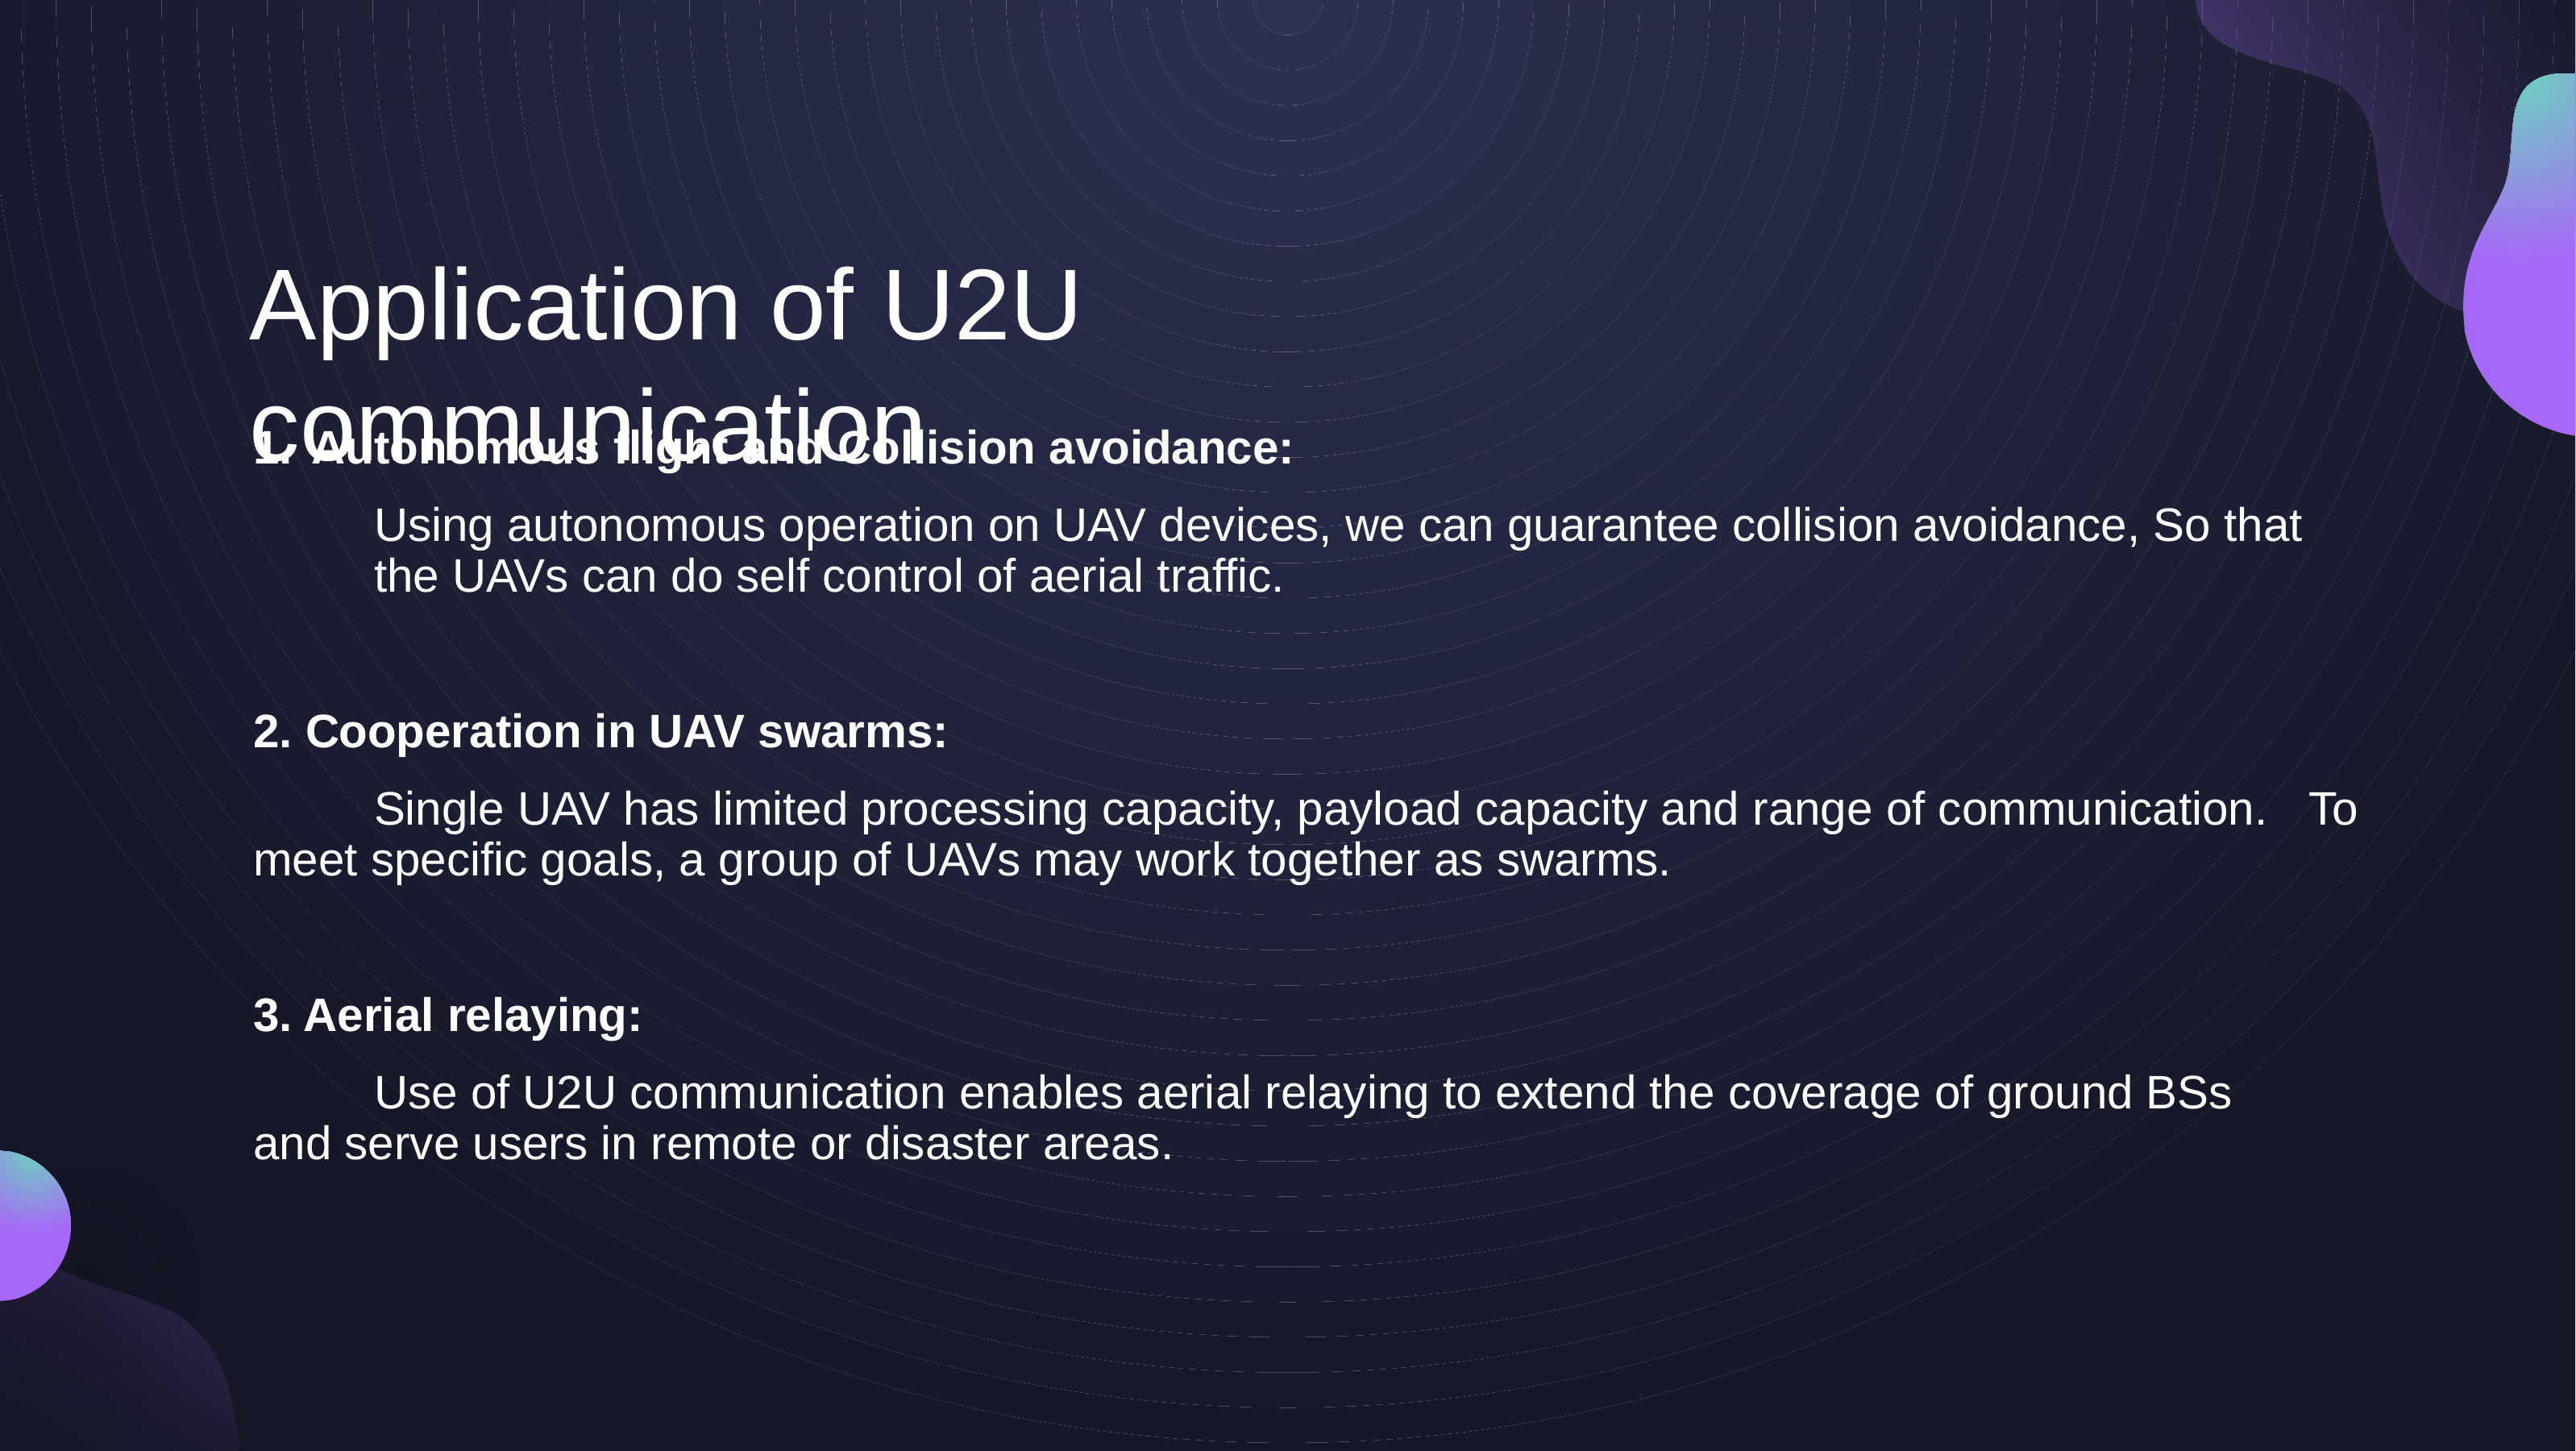

Application of U2U communication

 Autonomous flight and Collision avoidance:
	Using autonomous operation on UAV devices, we can guarantee collision avoidance, So that 	the UAVs can do self control of aerial traffic.

2. Cooperation in UAV swarms:
	Single UAV has limited processing capacity, payload capacity and range of communication. 	To meet specific goals, a group of UAVs may work together as swarms.

3. Aerial relaying:
	Use of U2U communication enables aerial relaying to extend the coverage of ground BSs 	and serve users in remote or disaster areas.